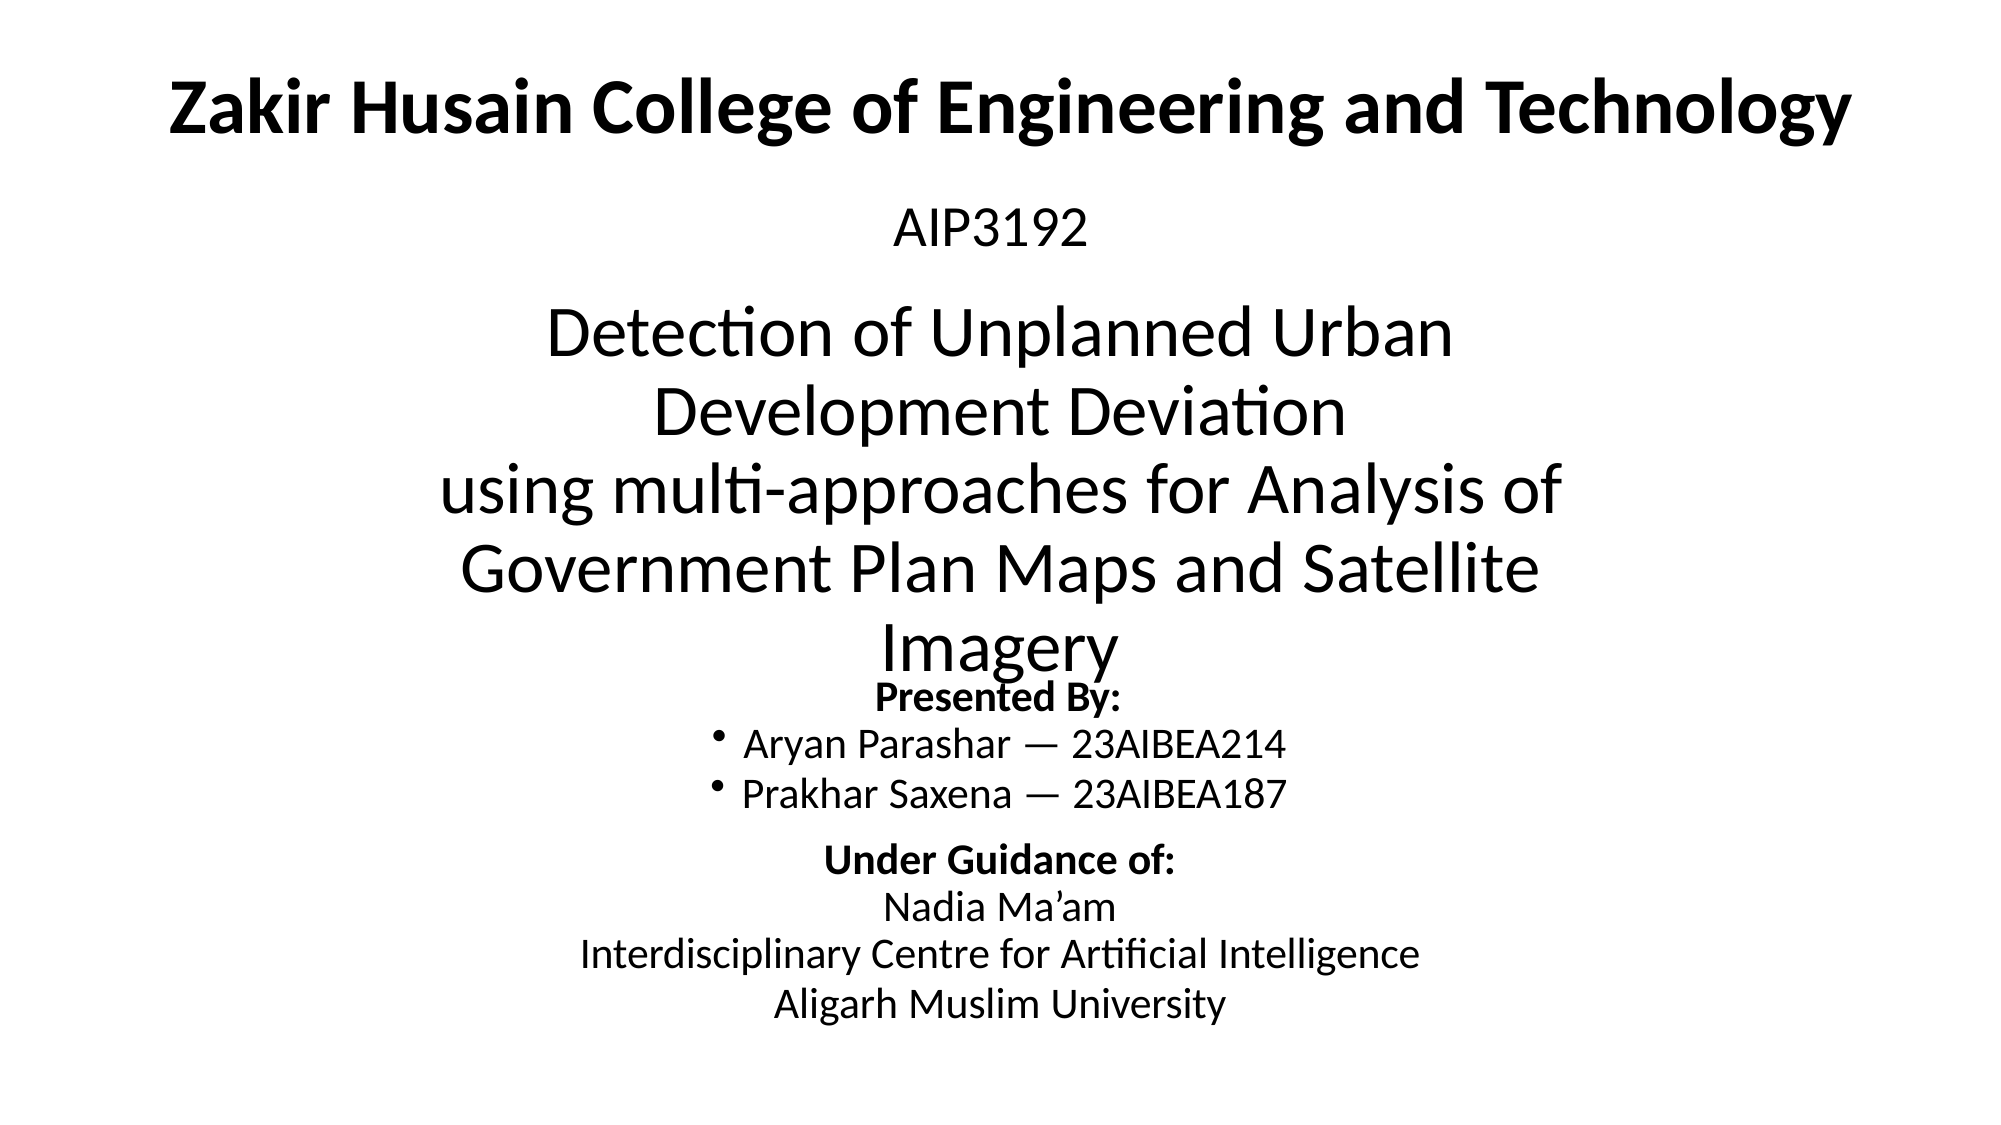

# Zakir Husain College of Engineering and Technology
AIP3192
Detection of Unplanned Urban Development Deviation
using multi-approaches for Analysis of Government Plan Maps and Satellite Imagery
Presented By:
Aryan Parashar — 23AIBEA214
Prakhar Saxena — 23AIBEA187
Under Guidance of:
Nadia Ma’am
Interdisciplinary Centre for Artificial Intelligence
Aligarh Muslim University